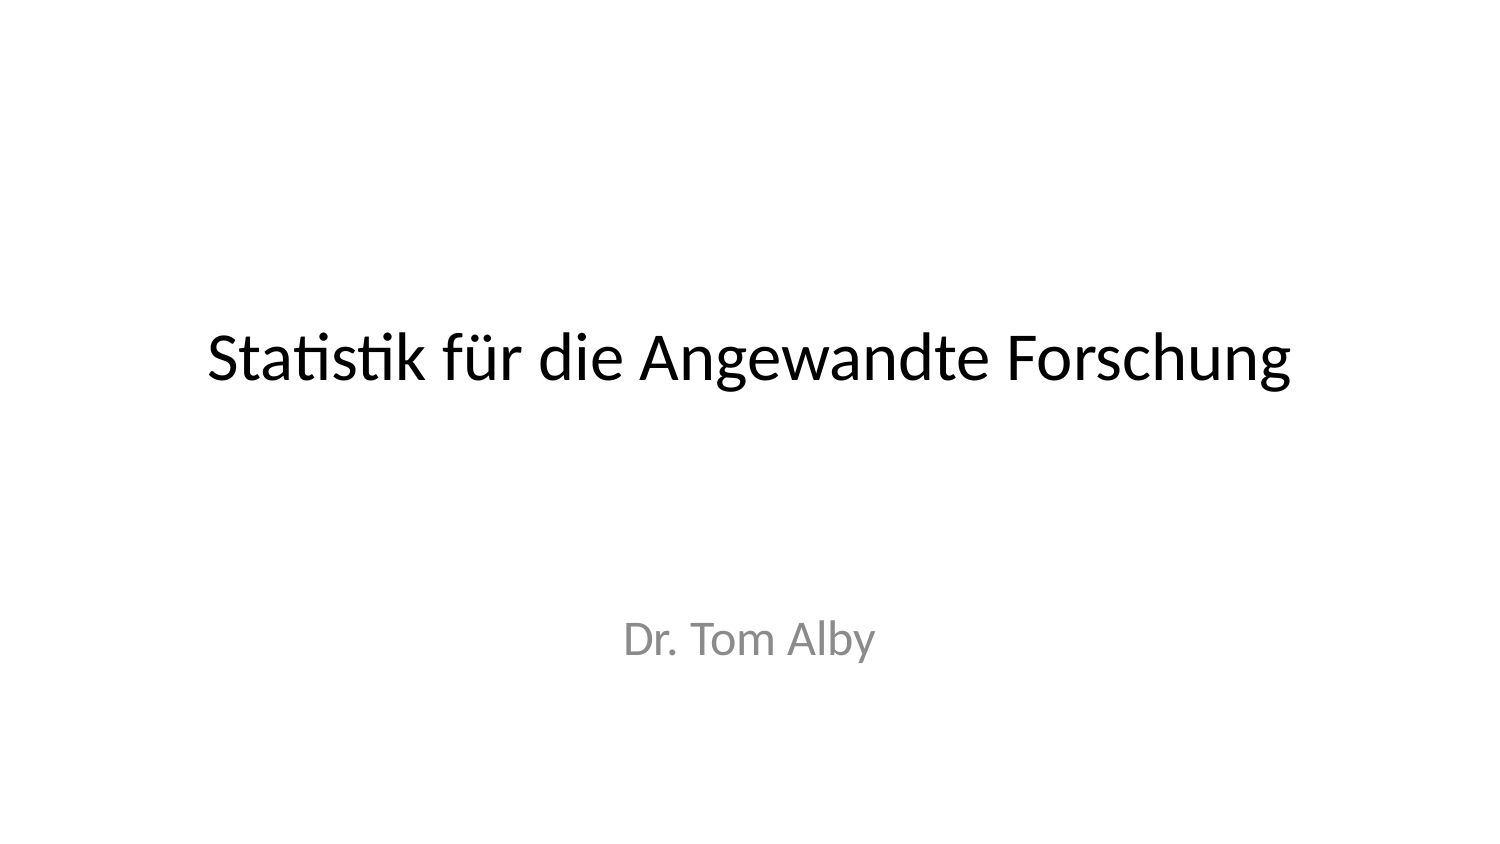

# Statistik für die Angewandte Forschung
Dr. Tom Alby